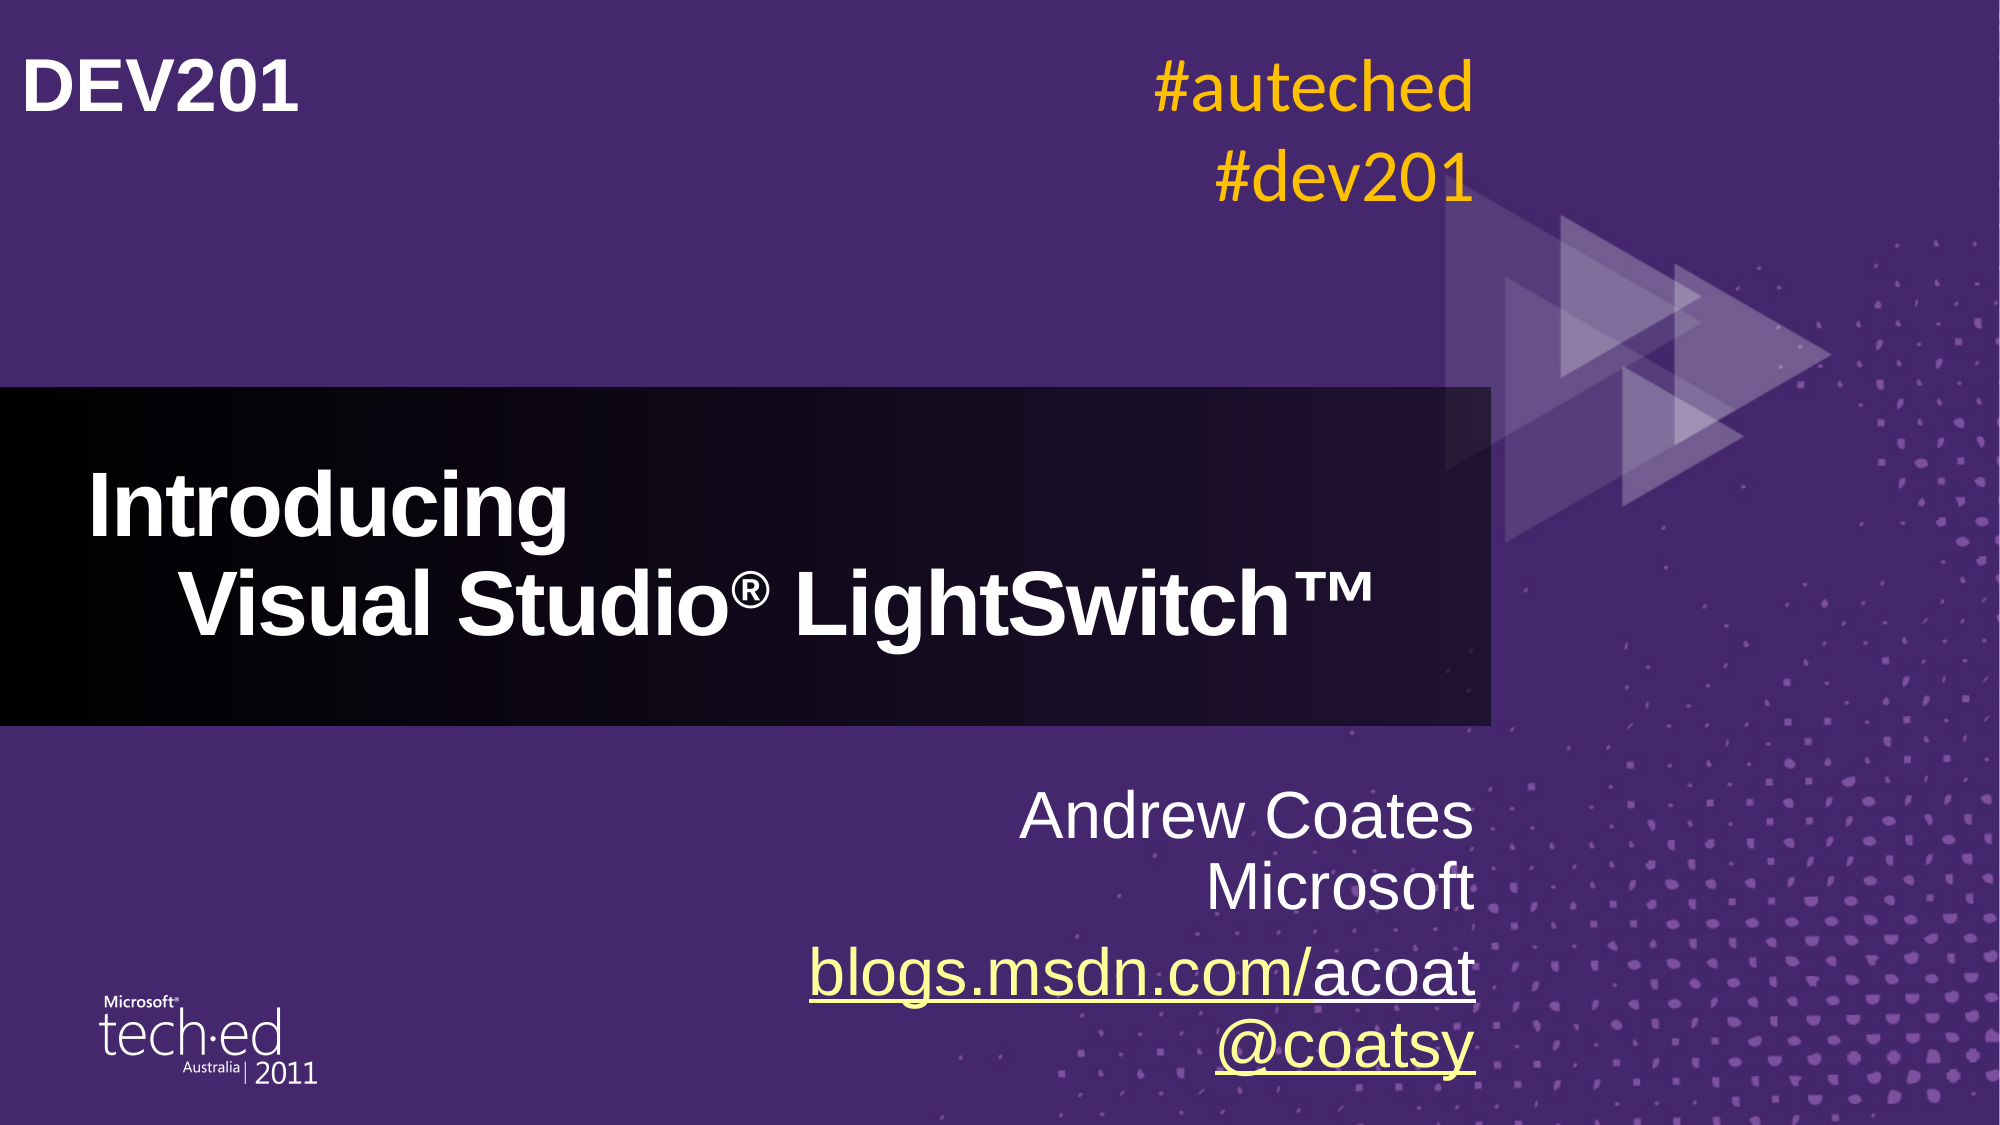

#auteched
#dev201
DEV201
Introducing
Visual Studio® LightSwitch™
Andrew Coates
Microsoft
blogs.msdn.com/acoat
@coatsy